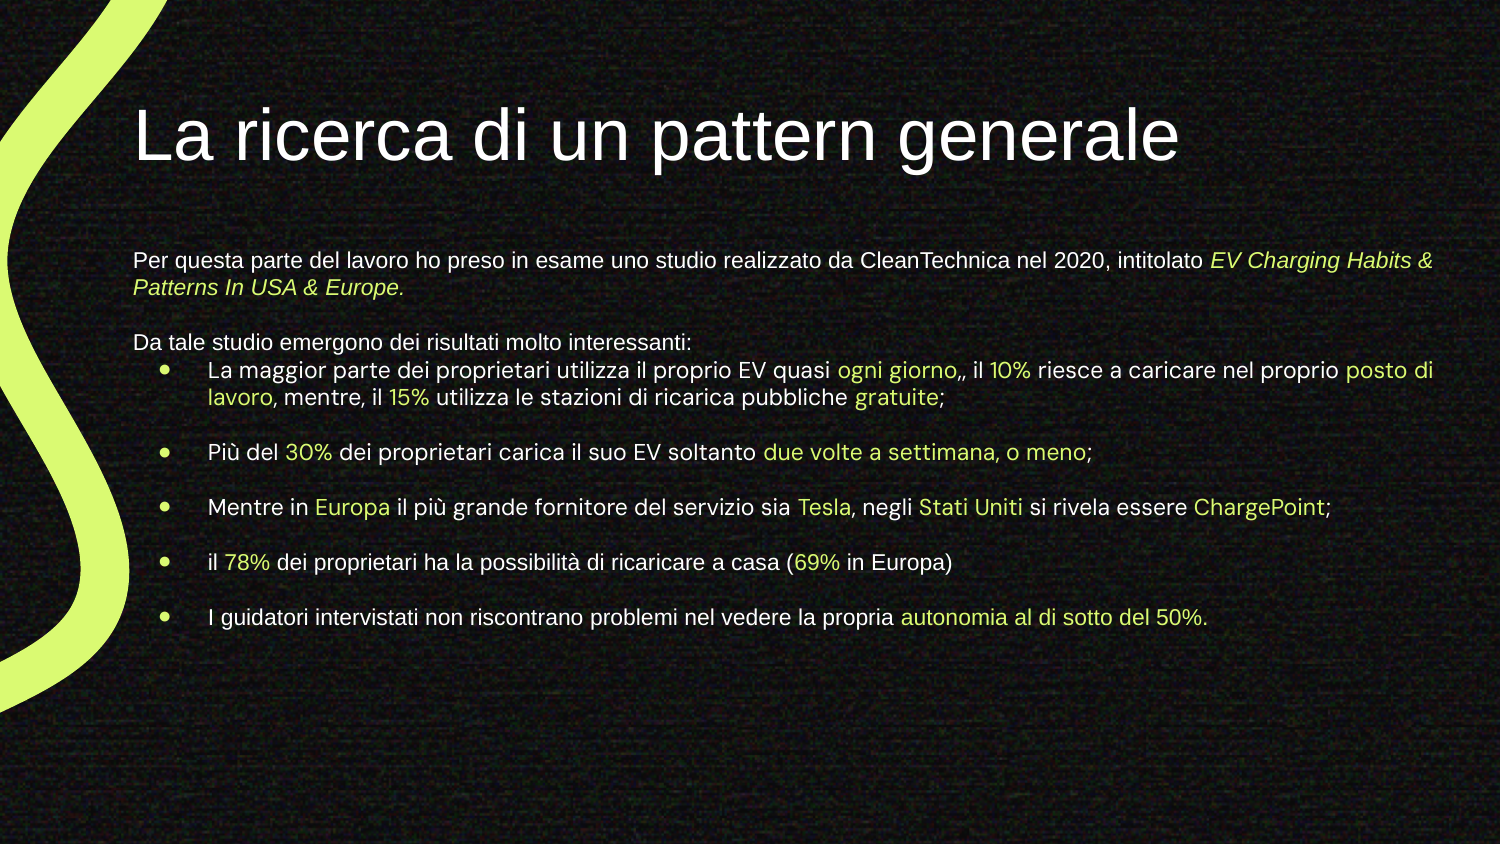

# La ricerca di un pattern generale
Per questa parte del lavoro ho preso in esame uno studio realizzato da CleanTechnica nel 2020, intitolato EV Charging Habits & Patterns In USA & Europe.

Da tale studio emergono dei risultati molto interessanti:
La maggior parte dei proprietari utilizza il proprio EV quasi ogni giorno,, il 10% riesce a caricare nel proprio posto di lavoro, mentre, il 15% utilizza le stazioni di ricarica pubbliche gratuite;

Più del 30% dei proprietari carica il suo EV soltanto due volte a settimana, o meno;

Mentre in Europa il più grande fornitore del servizio sia Tesla, negli Stati Uniti si rivela essere ChargePoint;

il 78% dei proprietari ha la possibilità di ricaricare a casa (69% in Europa)

I guidatori intervistati non riscontrano problemi nel vedere la propria autonomia al di sotto del 50%.